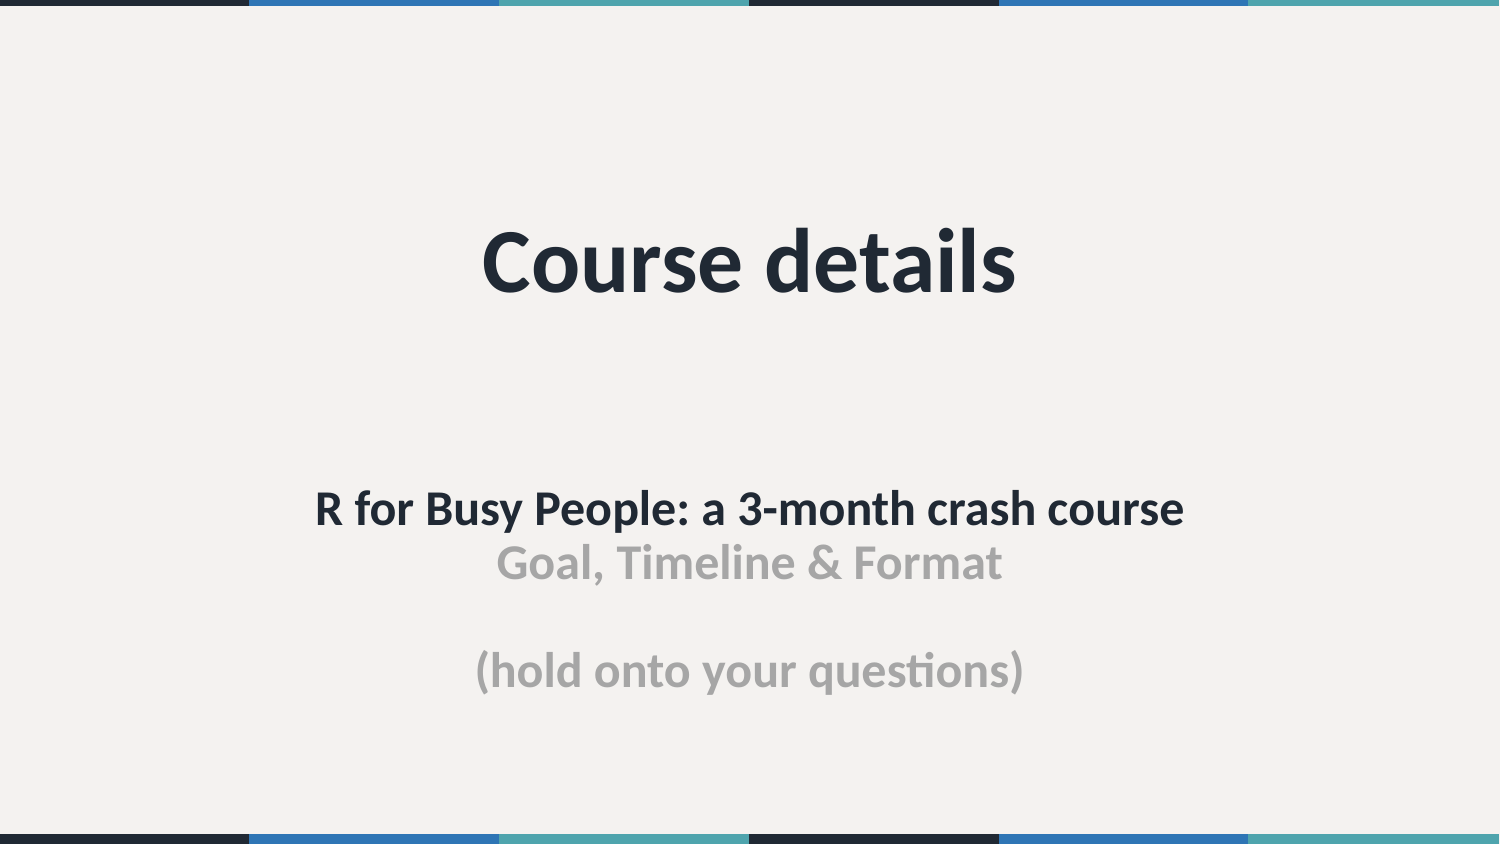

Course details
R for Busy People: a 3-month crash course
Goal, Timeline & Format

(hold onto your questions)